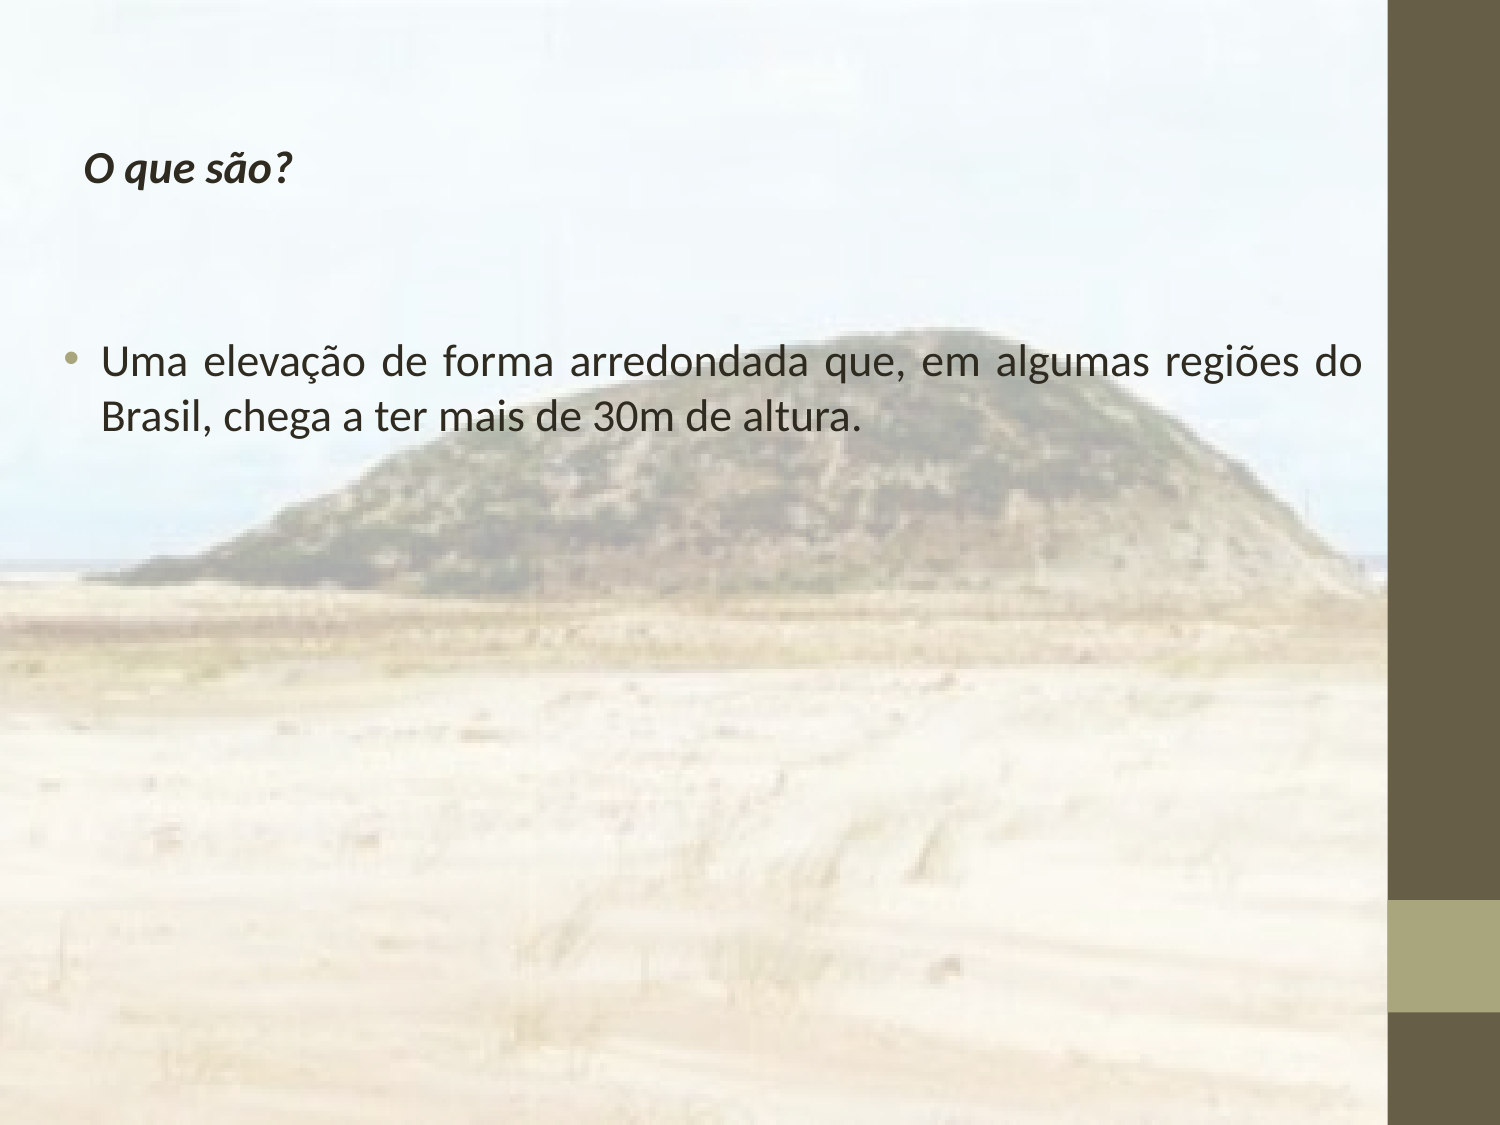

O que são?

Uma elevação de forma arredondada que, em algumas regiões do Brasil, chega a ter mais de 30m de altura.